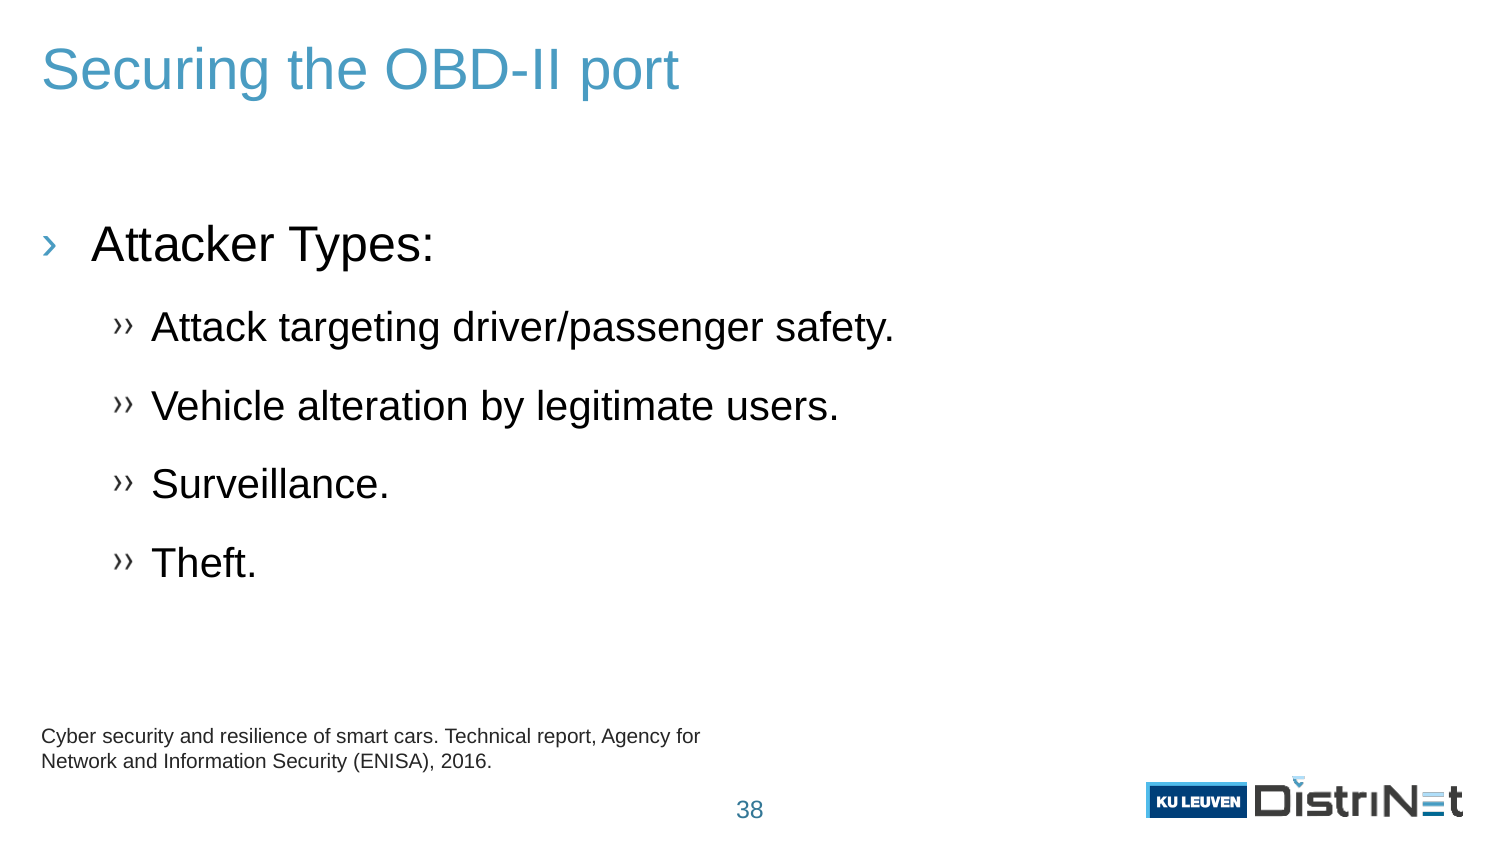

# Securing the OBD-II port
Attacker Types:
Attack targeting driver/passenger safety.
Vehicle alteration by legitimate users.
Surveillance.
Theft.
Cyber security and resilience of smart cars. Technical report, Agency for Network and Information Security (ENISA), 2016.

38